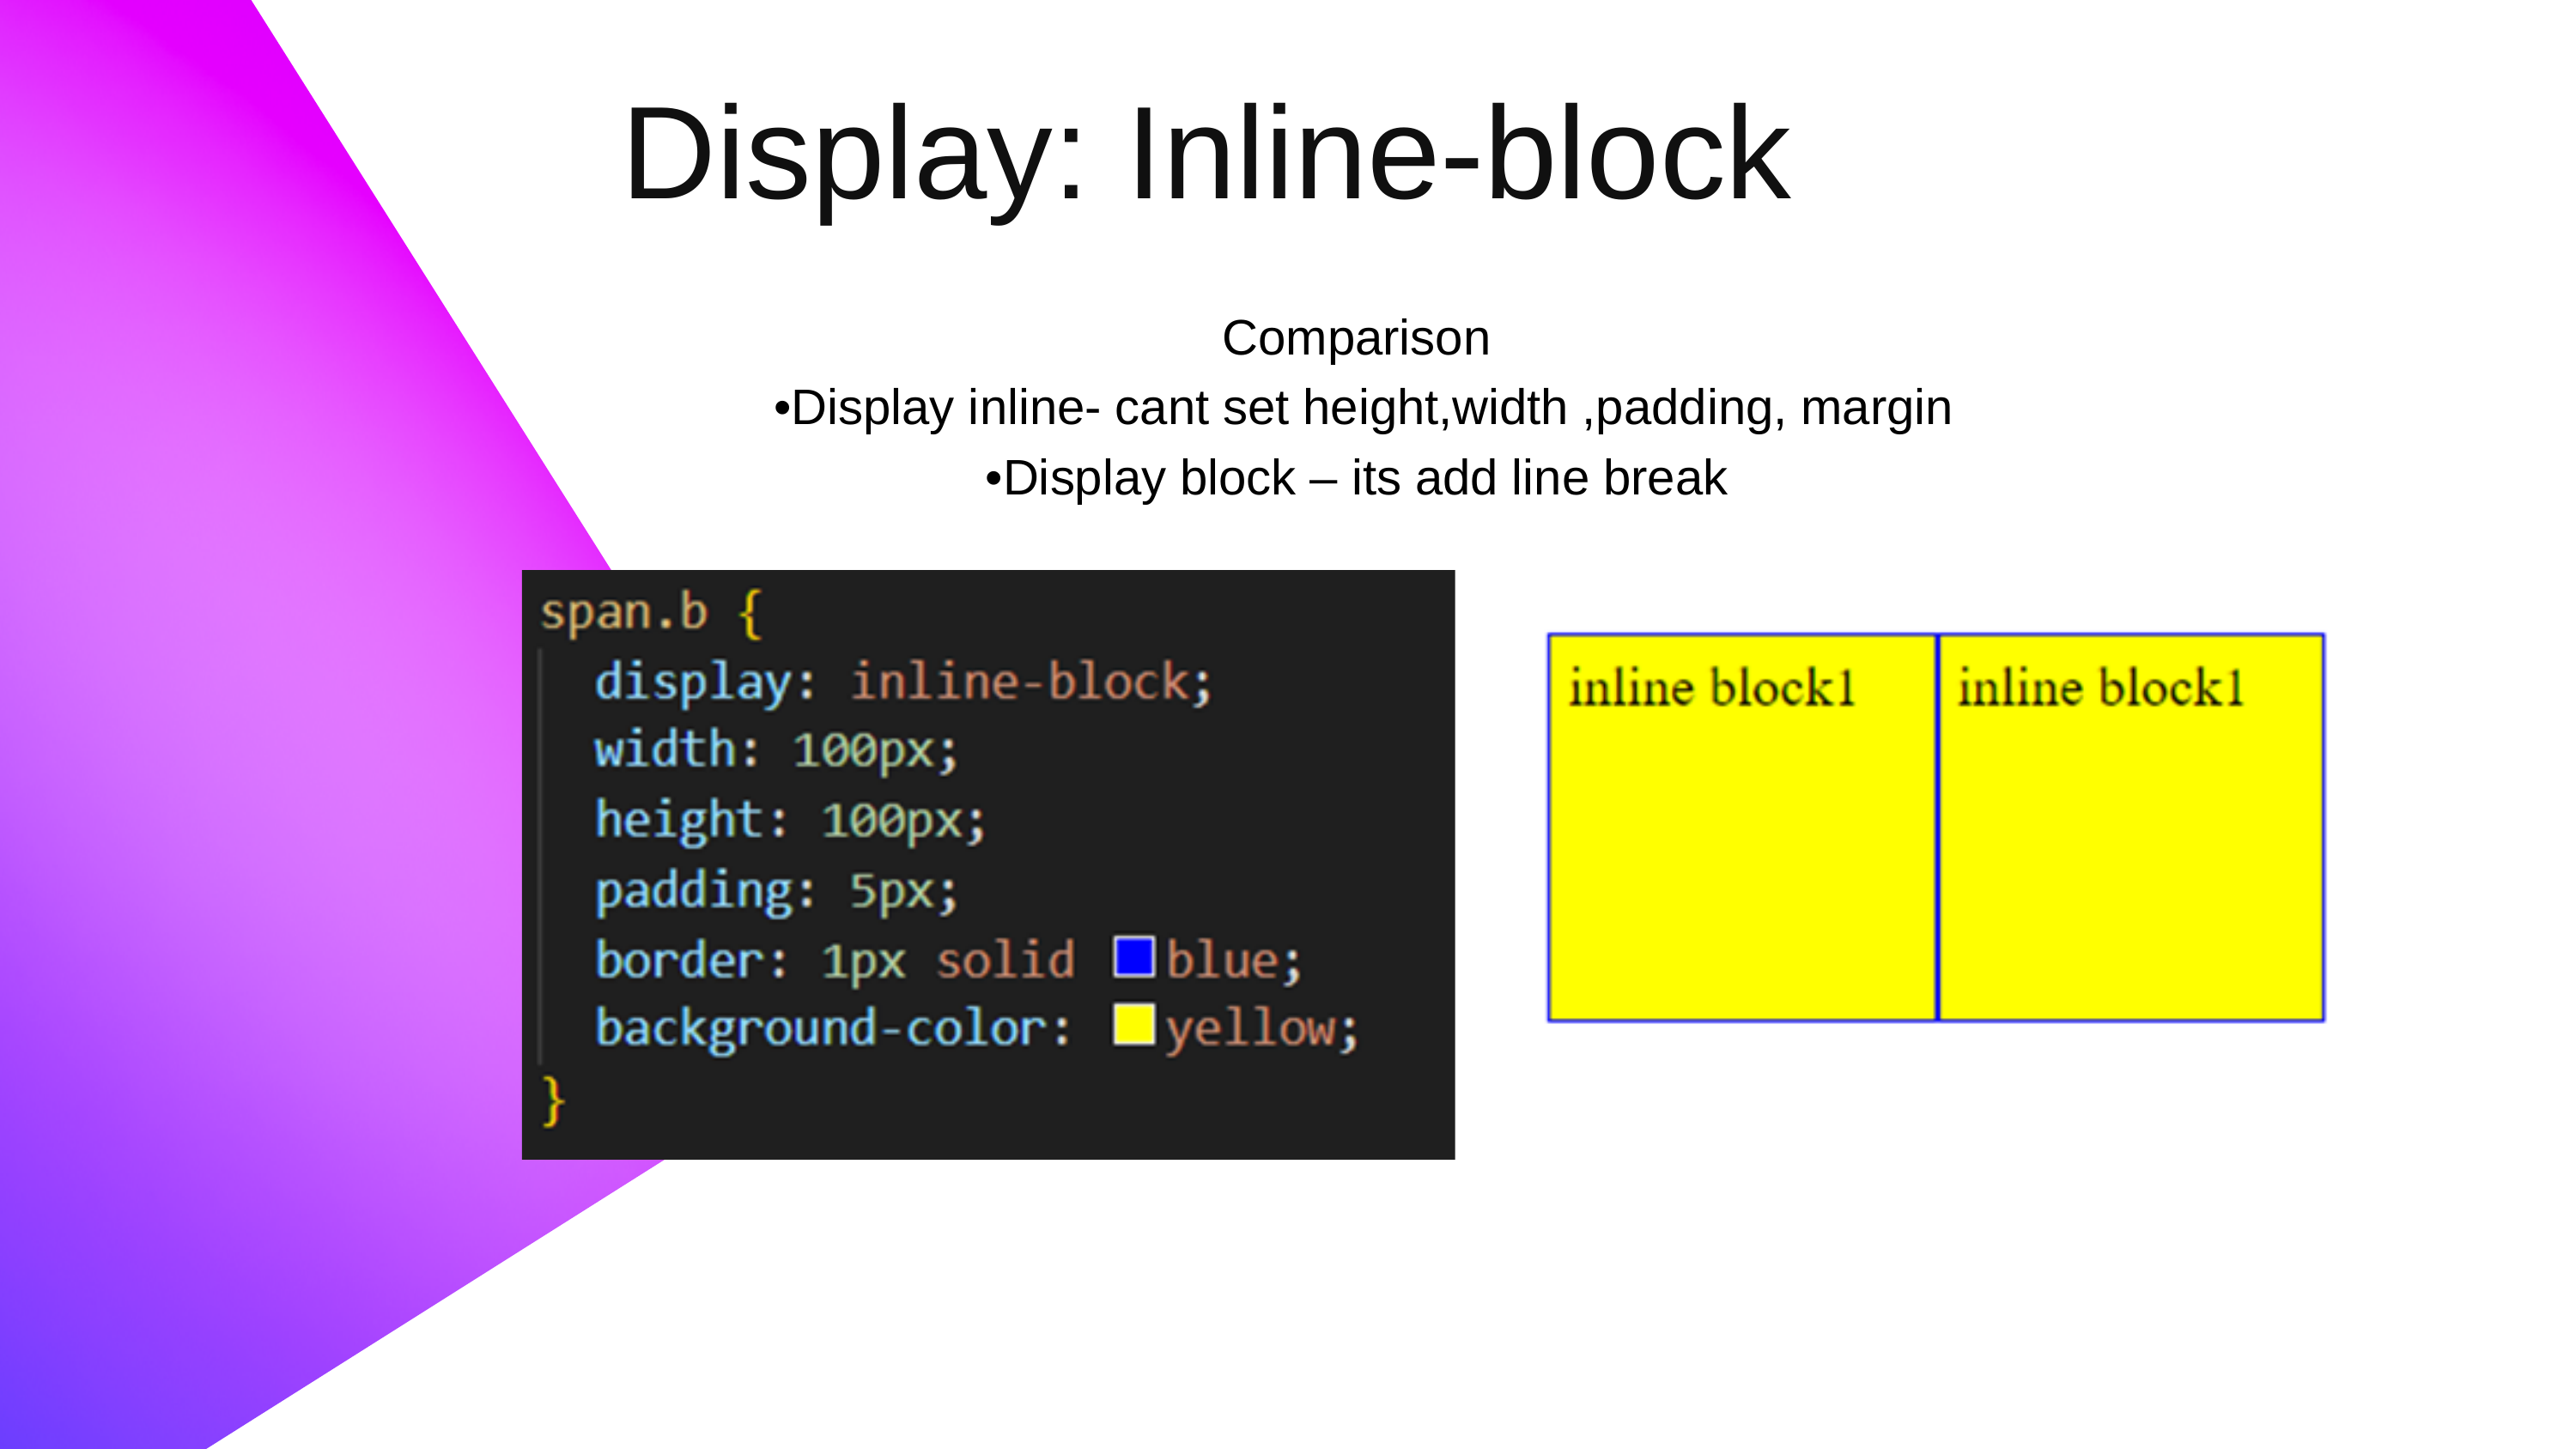

Display: Inline-block
Comparison
•Display inline- cant set height,width ,padding, margin
•Display block – its add line break